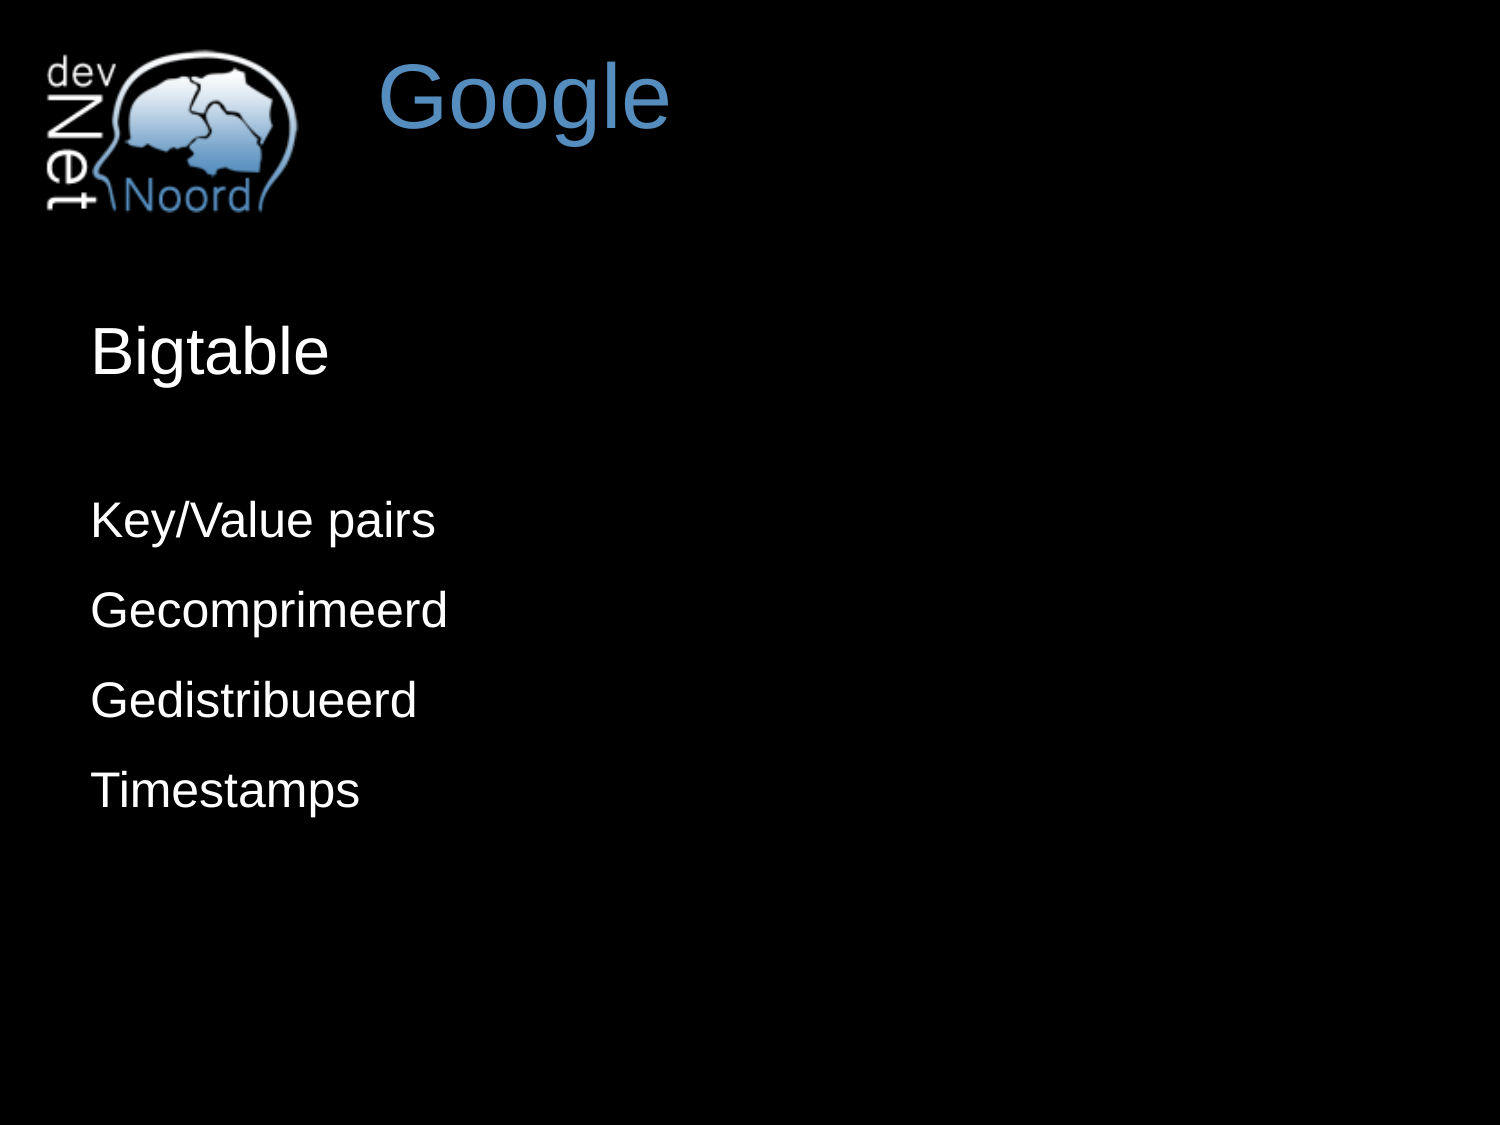

# Google
Bigtable

Key/Value pairs
Gecomprimeerd
Gedistribueerd
Timestamps